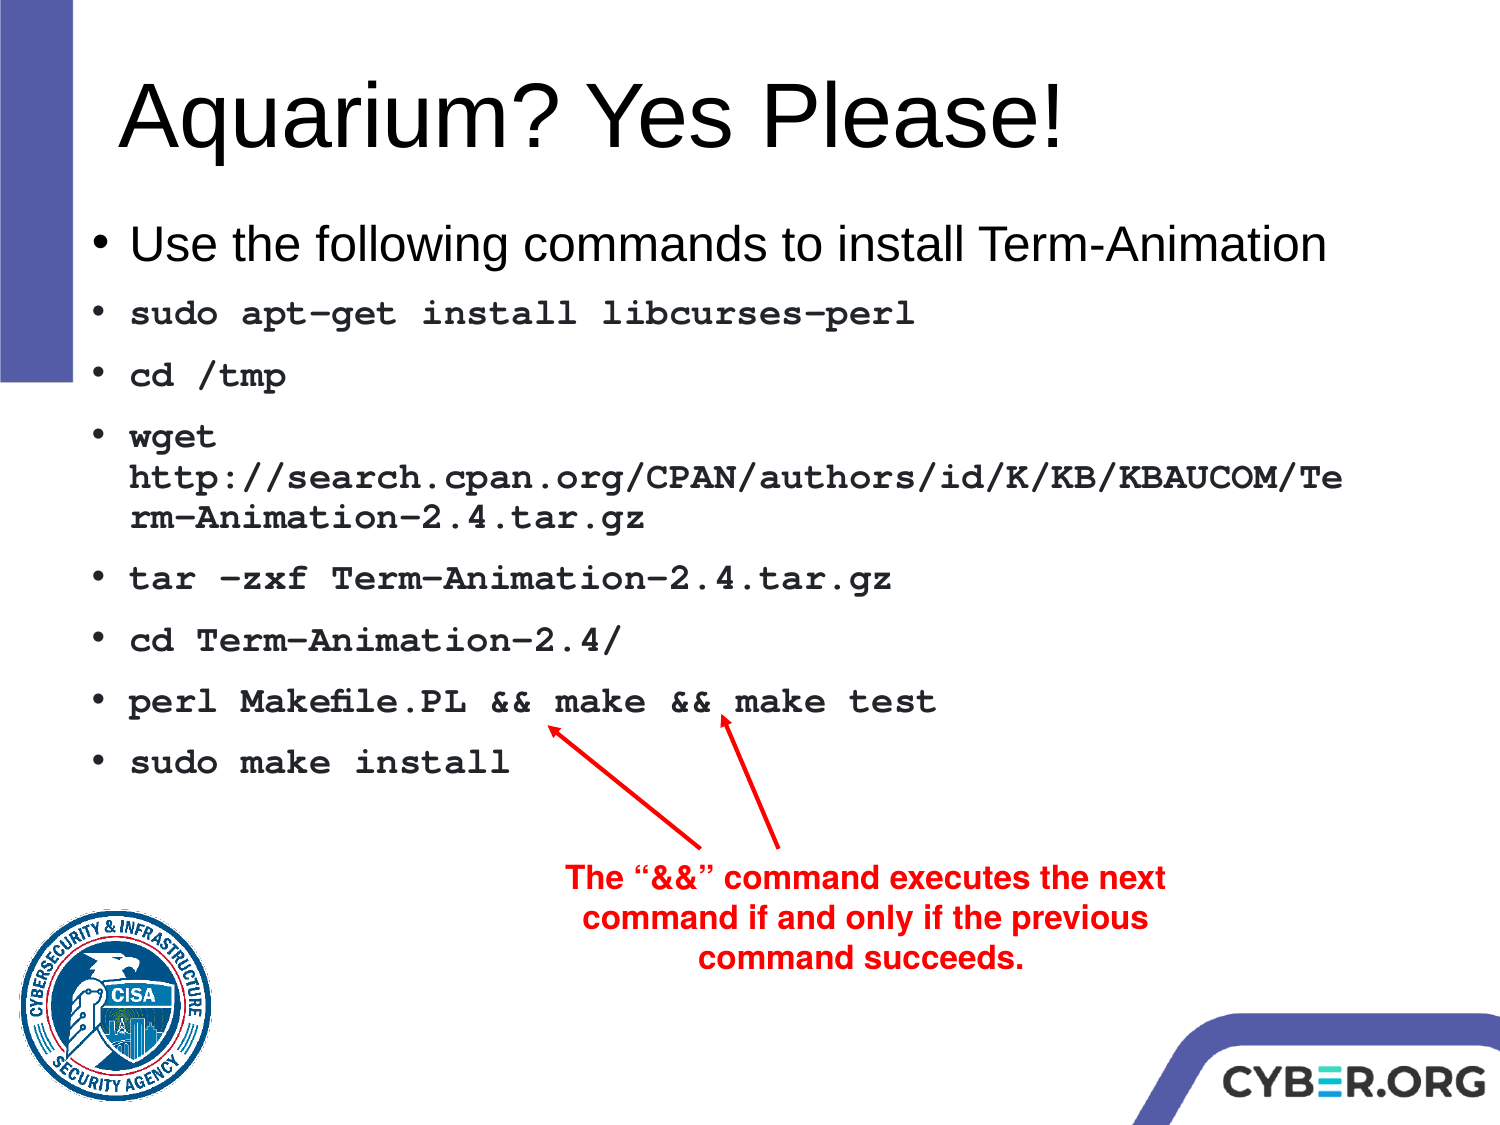

# Aquarium? Yes Please!
Use the following commands to install Term-Animation
sudo apt-get install libcurses-perl
cd /tmp
wget http://search.cpan.org/CPAN/authors/id/K/KB/KBAUCOM/Term-Animation-2.4.tar.gz
tar -zxf Term-Animation-2.4.tar.gz
cd Term-Animation-2.4/
perl Makefile.PL && make && make test
sudo make install
The “&&” command executes the next command if and only if the previous command succeeds.